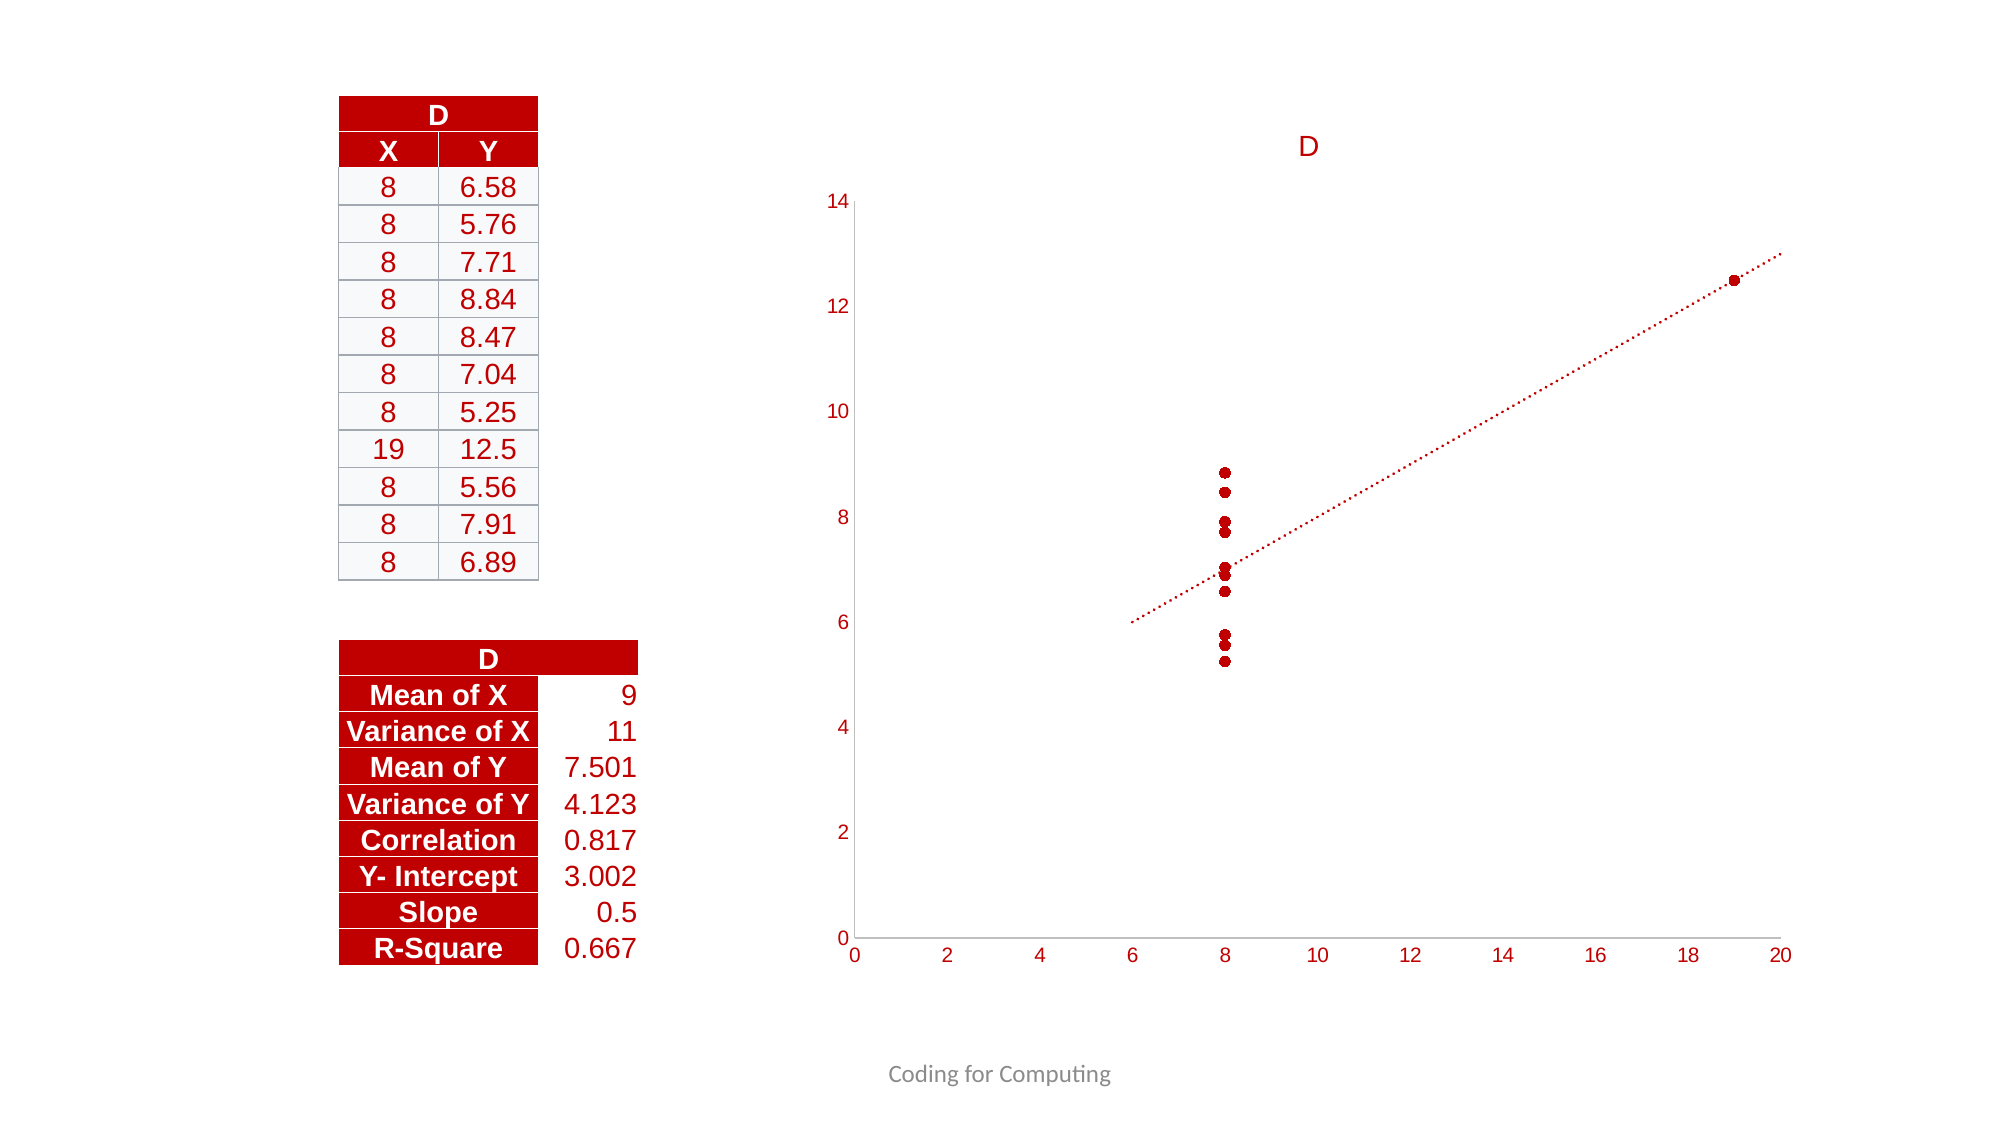

| D |  |
| --- | --- |
| X | Y |
| 8 | 6.58 |
| 8 | 5.76 |
| 8 | 7.71 |
| 8 | 8.84 |
| 8 | 8.47 |
| 8 | 7.04 |
| 8 | 5.25 |
| 19 | 12.5 |
| 8 | 5.56 |
| 8 | 7.91 |
| 8 | 6.89 |

### Chart: D

| Category | y |
|---|---|
| D |  |
| --- | --- |
| Mean of X | 9 |
| Variance of X | 11 |
| Mean of Y | 7.501 |
| Variance of Y | 4.123 |
| Correlation | 0.817 |
| Y- Intercept | 3.002 |
| Slope | 0.5 |
| R-Square | 0.667 |
Coding for Computing